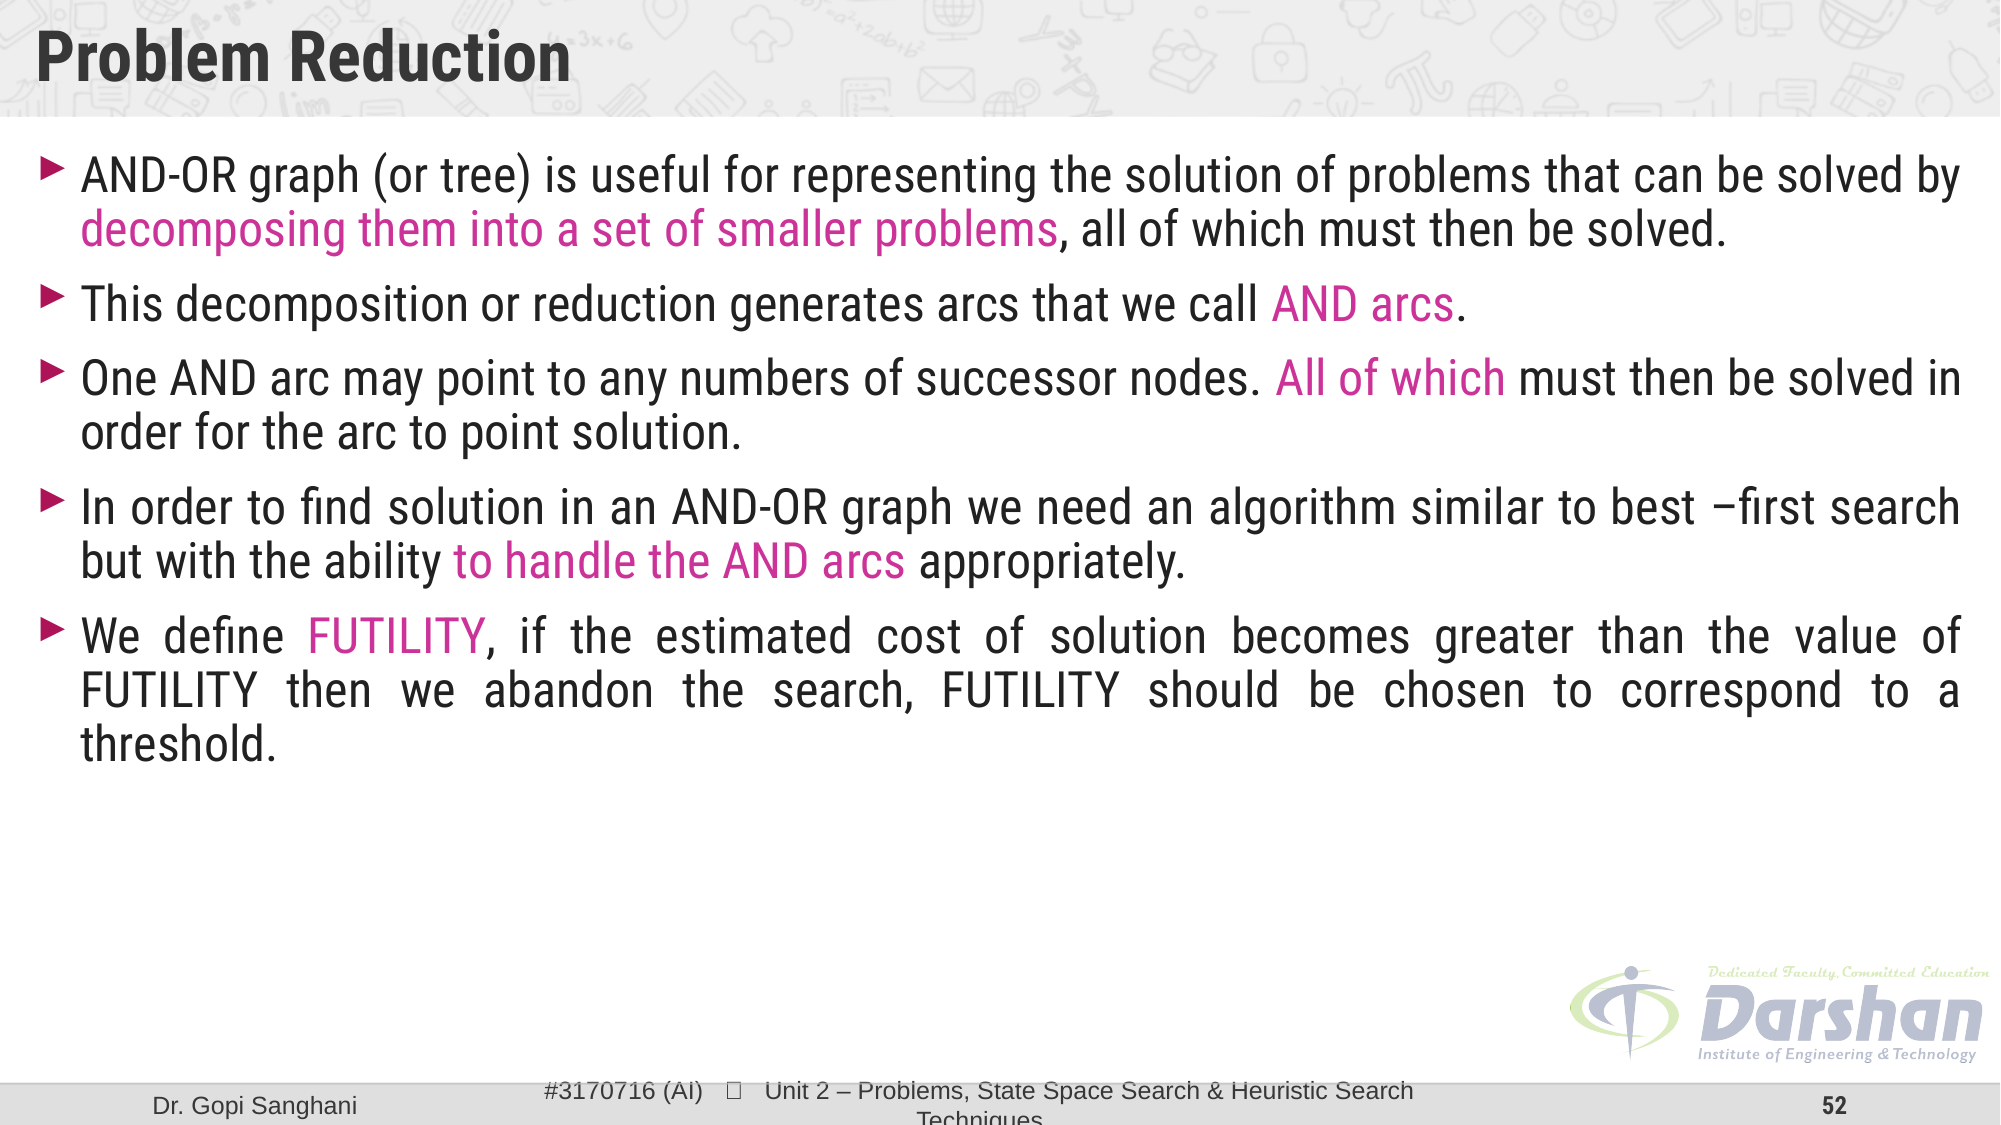

# Problem Reduction
AND-OR graph (or tree) is useful for representing the solution of problems that can be solved by decomposing them into a set of smaller problems, all of which must then be solved.
This decomposition or reduction generates arcs that we call AND arcs.
One AND arc may point to any numbers of successor nodes. All of which must then be solved in order for the arc to point solution.
In order to find solution in an AND-OR graph we need an algorithm similar to best –first search but with the ability to handle the AND arcs appropriately.
We define FUTILITY, if the estimated cost of solution becomes greater than the value of FUTILITY then we abandon the search, FUTILITY should be chosen to correspond to a threshold.